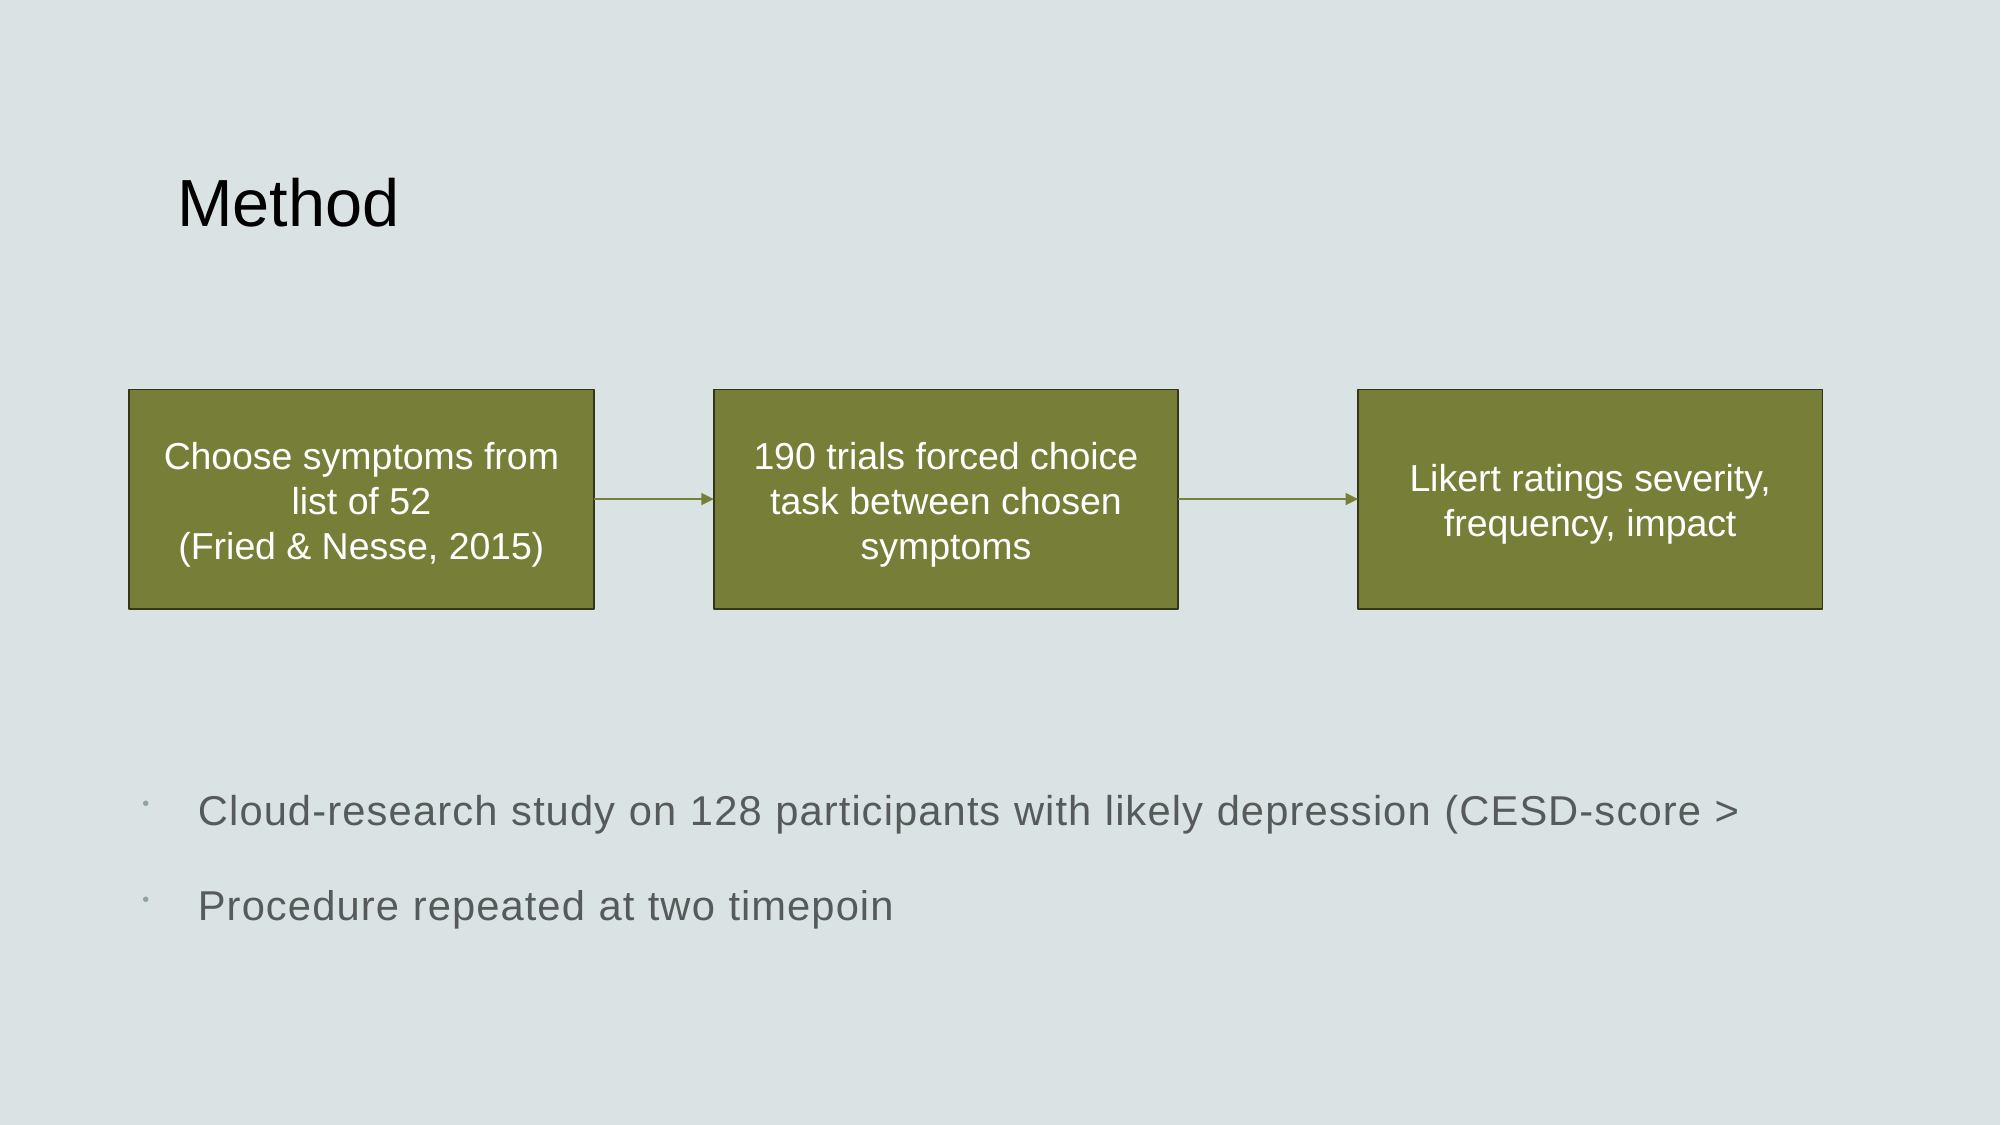

# Method
190 trials forced choice task between chosen symptoms
Choose symptoms from list of 52
(Fried & Nesse, 2015)
Likert ratings severity, frequency, impact
Cloud-research study on 128 participants with likely depression (CESD-score > 16).
Procedure repeated at two timepoints